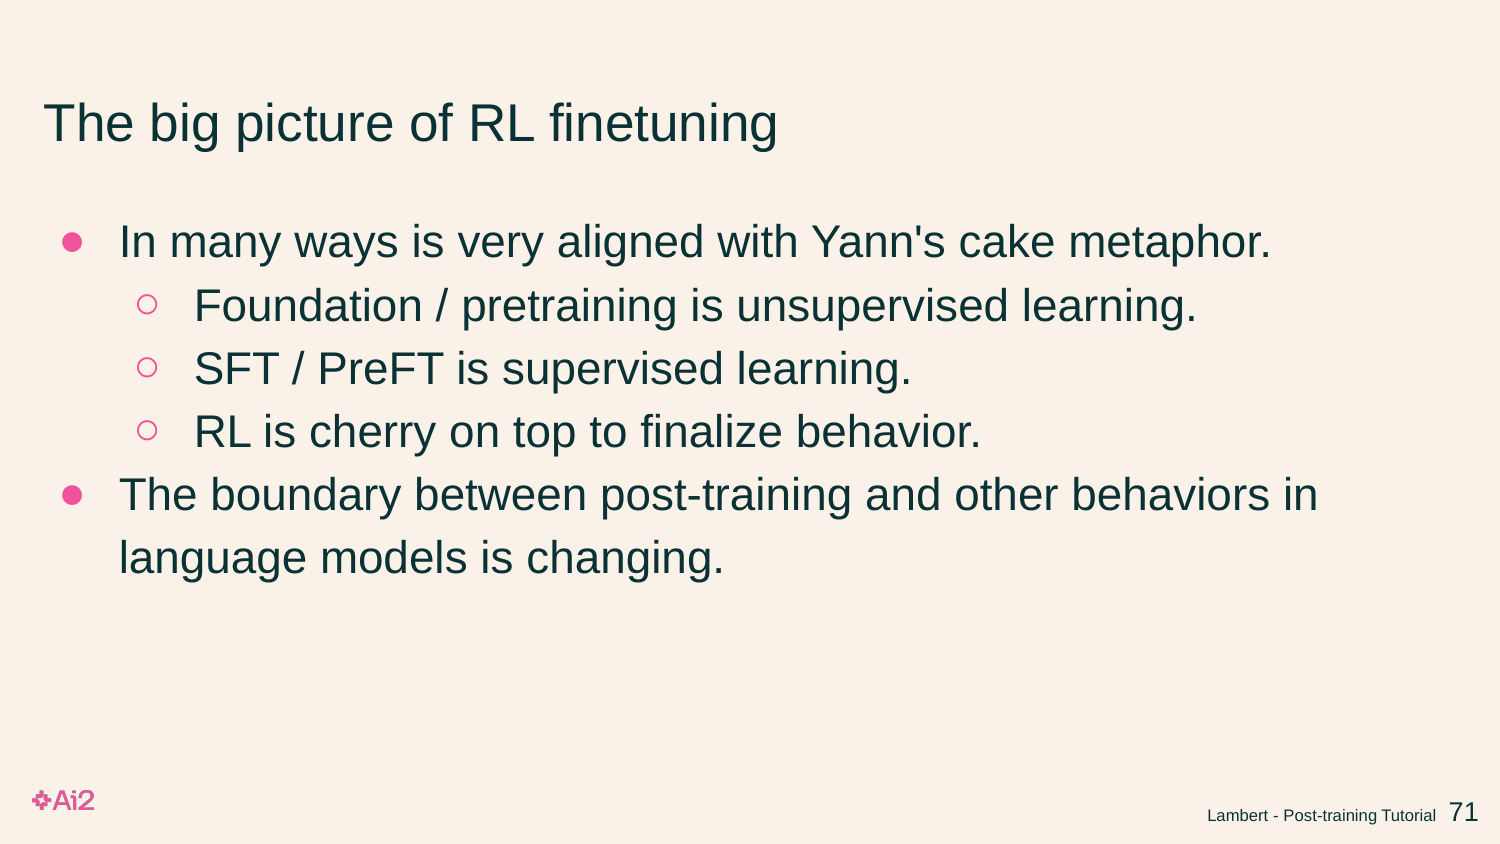

# The big picture of RL finetuning
In many ways is very aligned with Yann's cake metaphor.
Foundation / pretraining is unsupervised learning.
SFT / PreFT is supervised learning.
RL is cherry on top to finalize behavior.
The boundary between post-training and other behaviors in language models is changing.

Lambert - Post-training Tutorial   71